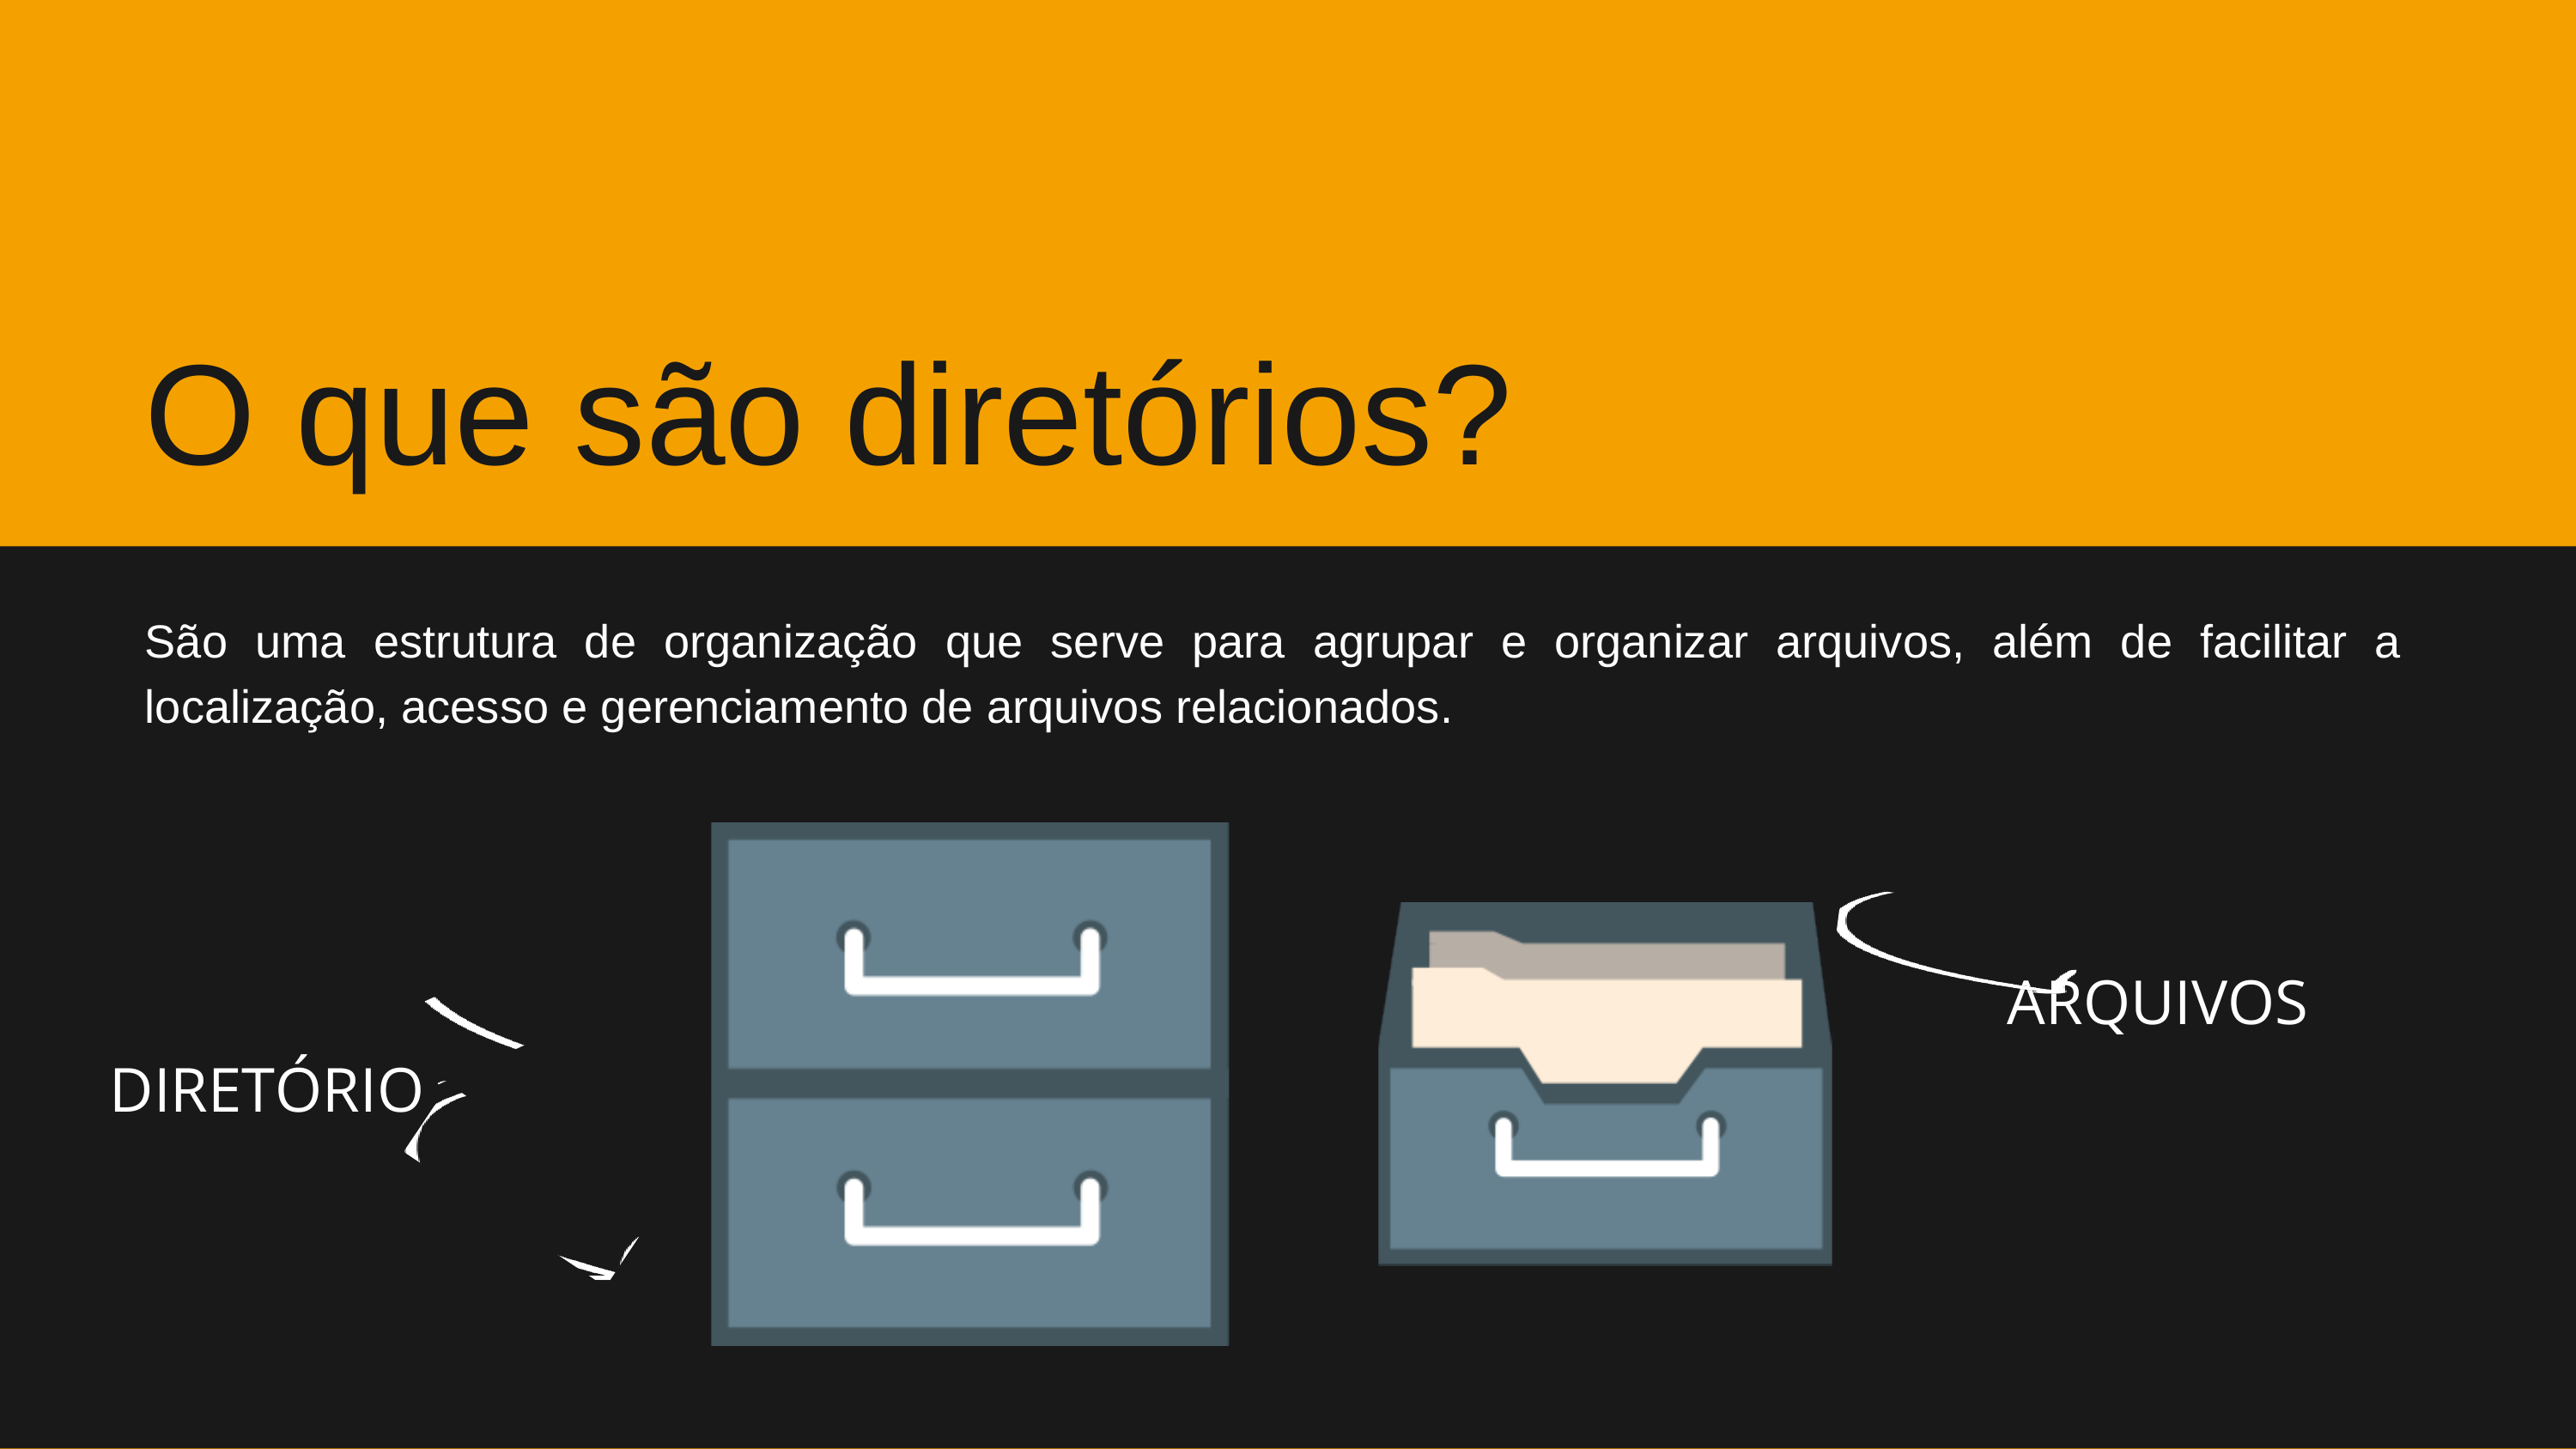

O que são diretórios?

São uma estrutura de organização que serve para agrupar e organizar arquivos, além de facilitar a localização, acesso e gerenciamento de arquivos relacionados.

ARQUIVOS
DIRETÓRIO